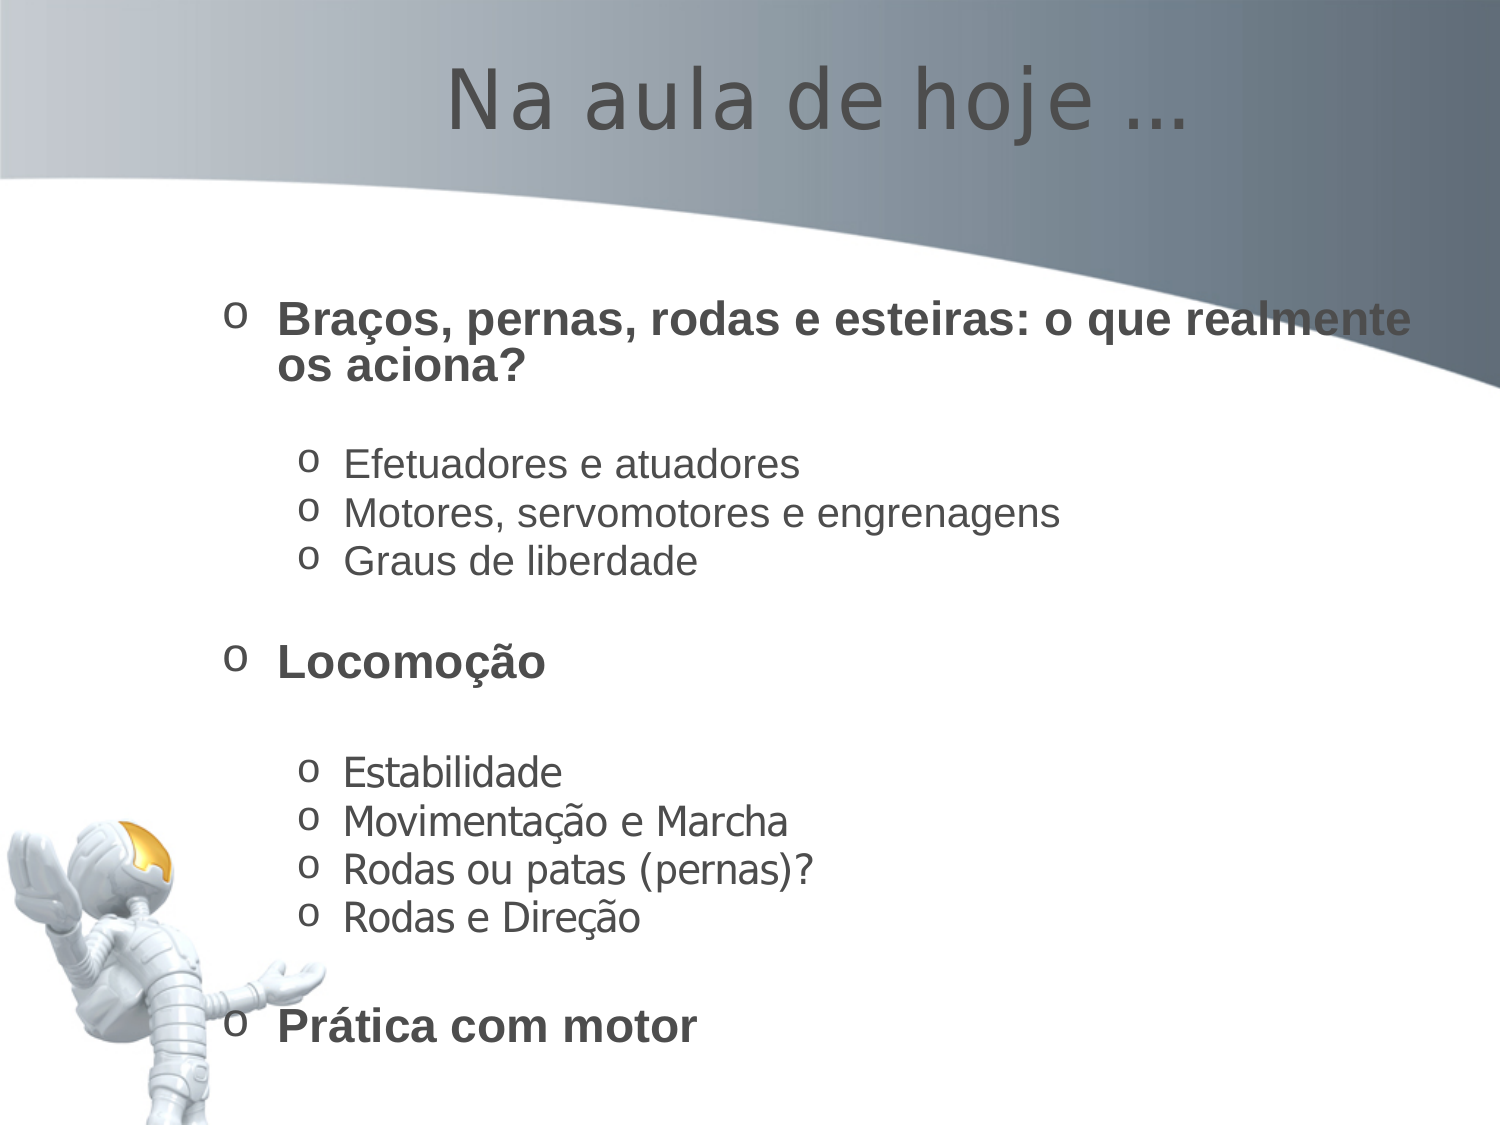

# Na aula de hoje …
Braços, pernas, rodas e esteiras: o que realmente os aciona?

Efetuadores e atuadores
Motores, servomotores e engrenagens
Graus de liberdade

Locomoção

Estabilidade
Movimentação e Marcha
Rodas ou patas (pernas)?
Rodas e Direção

Prática com motor